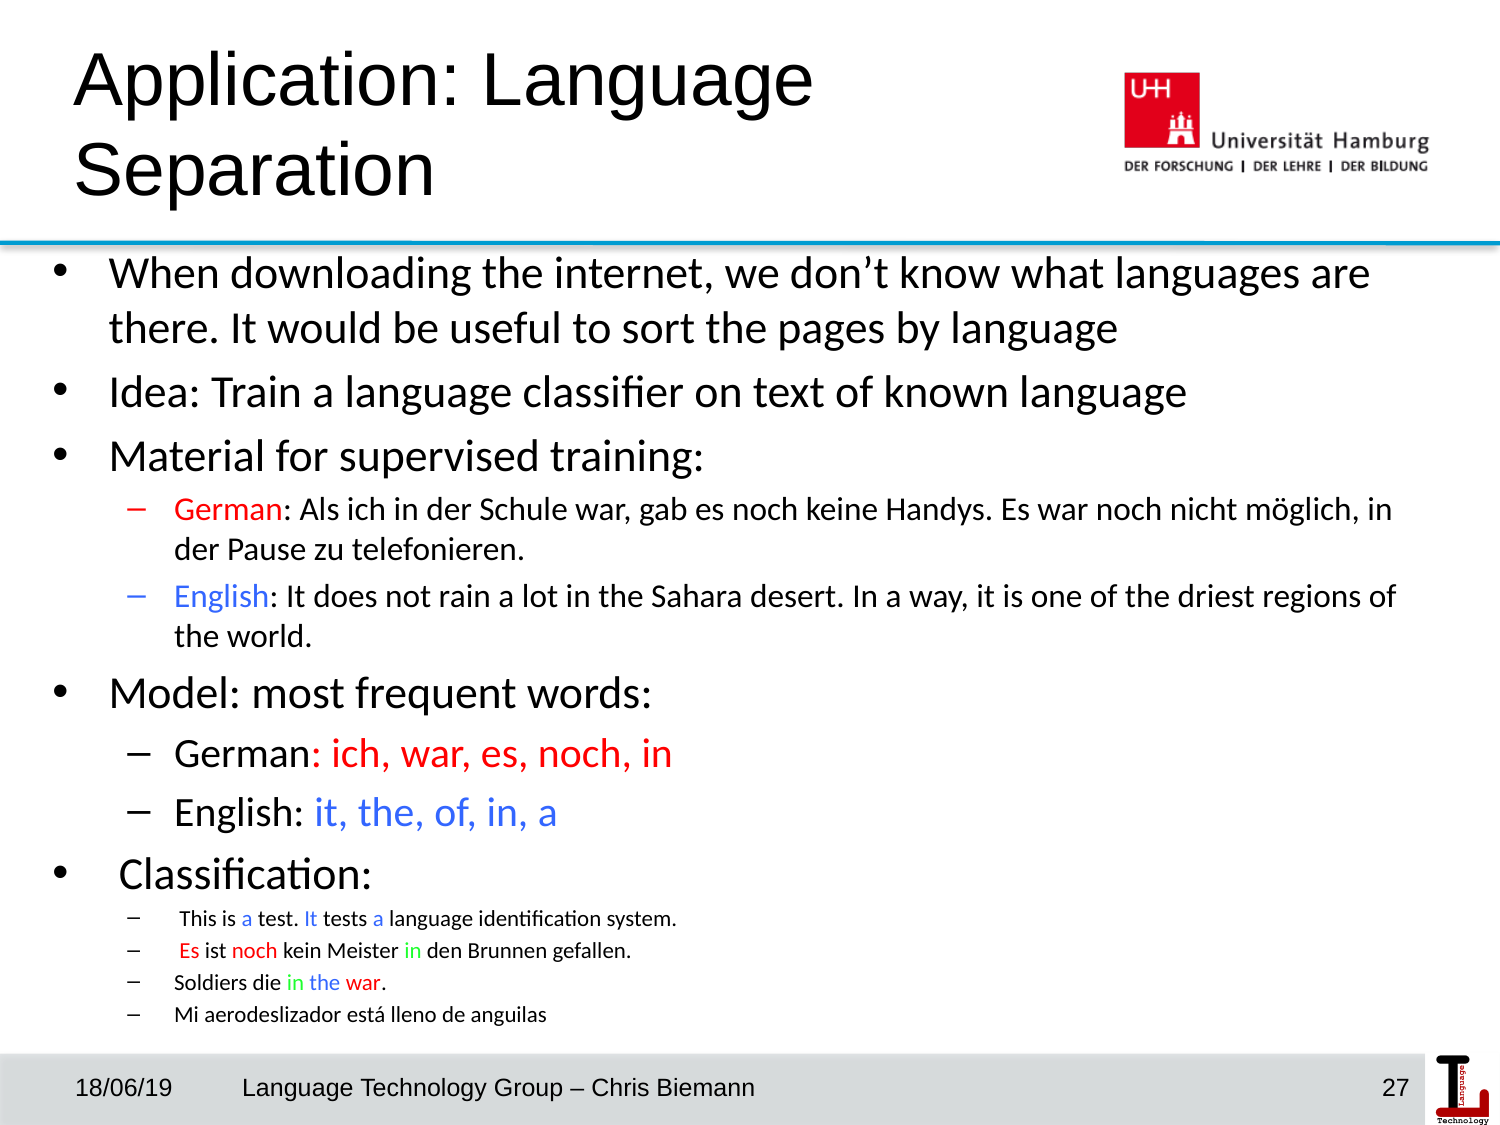

# Application: Language Separation
When downloading the internet, we don’t know what languages are there. It would be useful to sort the pages by language
Idea: Train a language classifier on text of known language
Material for supervised training:
German: Als ich in der Schule war, gab es noch keine Handys. Es war noch nicht möglich, in der Pause zu telefonieren.
English: It does not rain a lot in the Sahara desert. In a way, it is one of the driest regions of the world.
Model: most frequent words:
German: ich, war, es, noch, in
English: it, the, of, in, a
 Classification:
 This is a test. It tests a language identification system.
 Es ist noch kein Meister in den Brunnen gefallen.
Soldiers die in the war.
Mi aerodeslizador está lleno de anguilas
18/06/19
 Language Technology Group – Chris Biemann
27